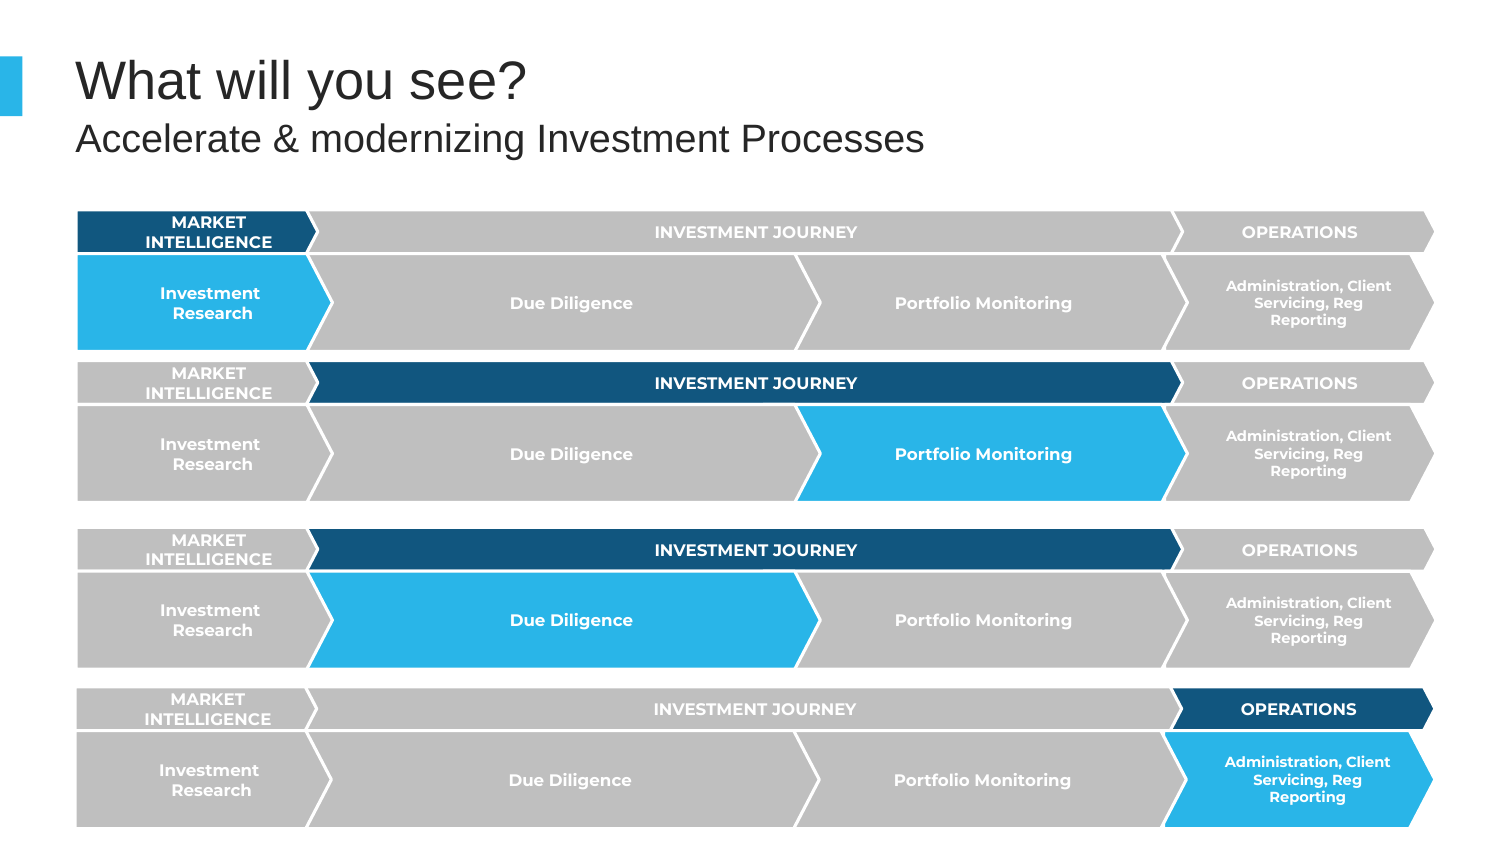

# What will you see?
Accelerate & modernizing Investment Processes
MARKET INTELLIGENCE
INVESTMENT JOURNEY
OPERATIONS
Investment
Research
Due Diligence
Portfolio Monitoring
Administration, Client Servicing, Reg Reporting
MARKET INTELLIGENCE
INVESTMENT JOURNEY
OPERATIONS
Investment
Research
Due Diligence
Portfolio Monitoring
Administration, Client Servicing, Reg Reporting
MARKET INTELLIGENCE
INVESTMENT JOURNEY
OPERATIONS
Investment
Research
Due Diligence
Portfolio Monitoring
Administration, Client Servicing, Reg Reporting
MARKET INTELLIGENCE
INVESTMENT JOURNEY
OPERATIONS
Investment
Research
Due Diligence
Portfolio Monitoring
Administration, Client Servicing, Reg Reporting